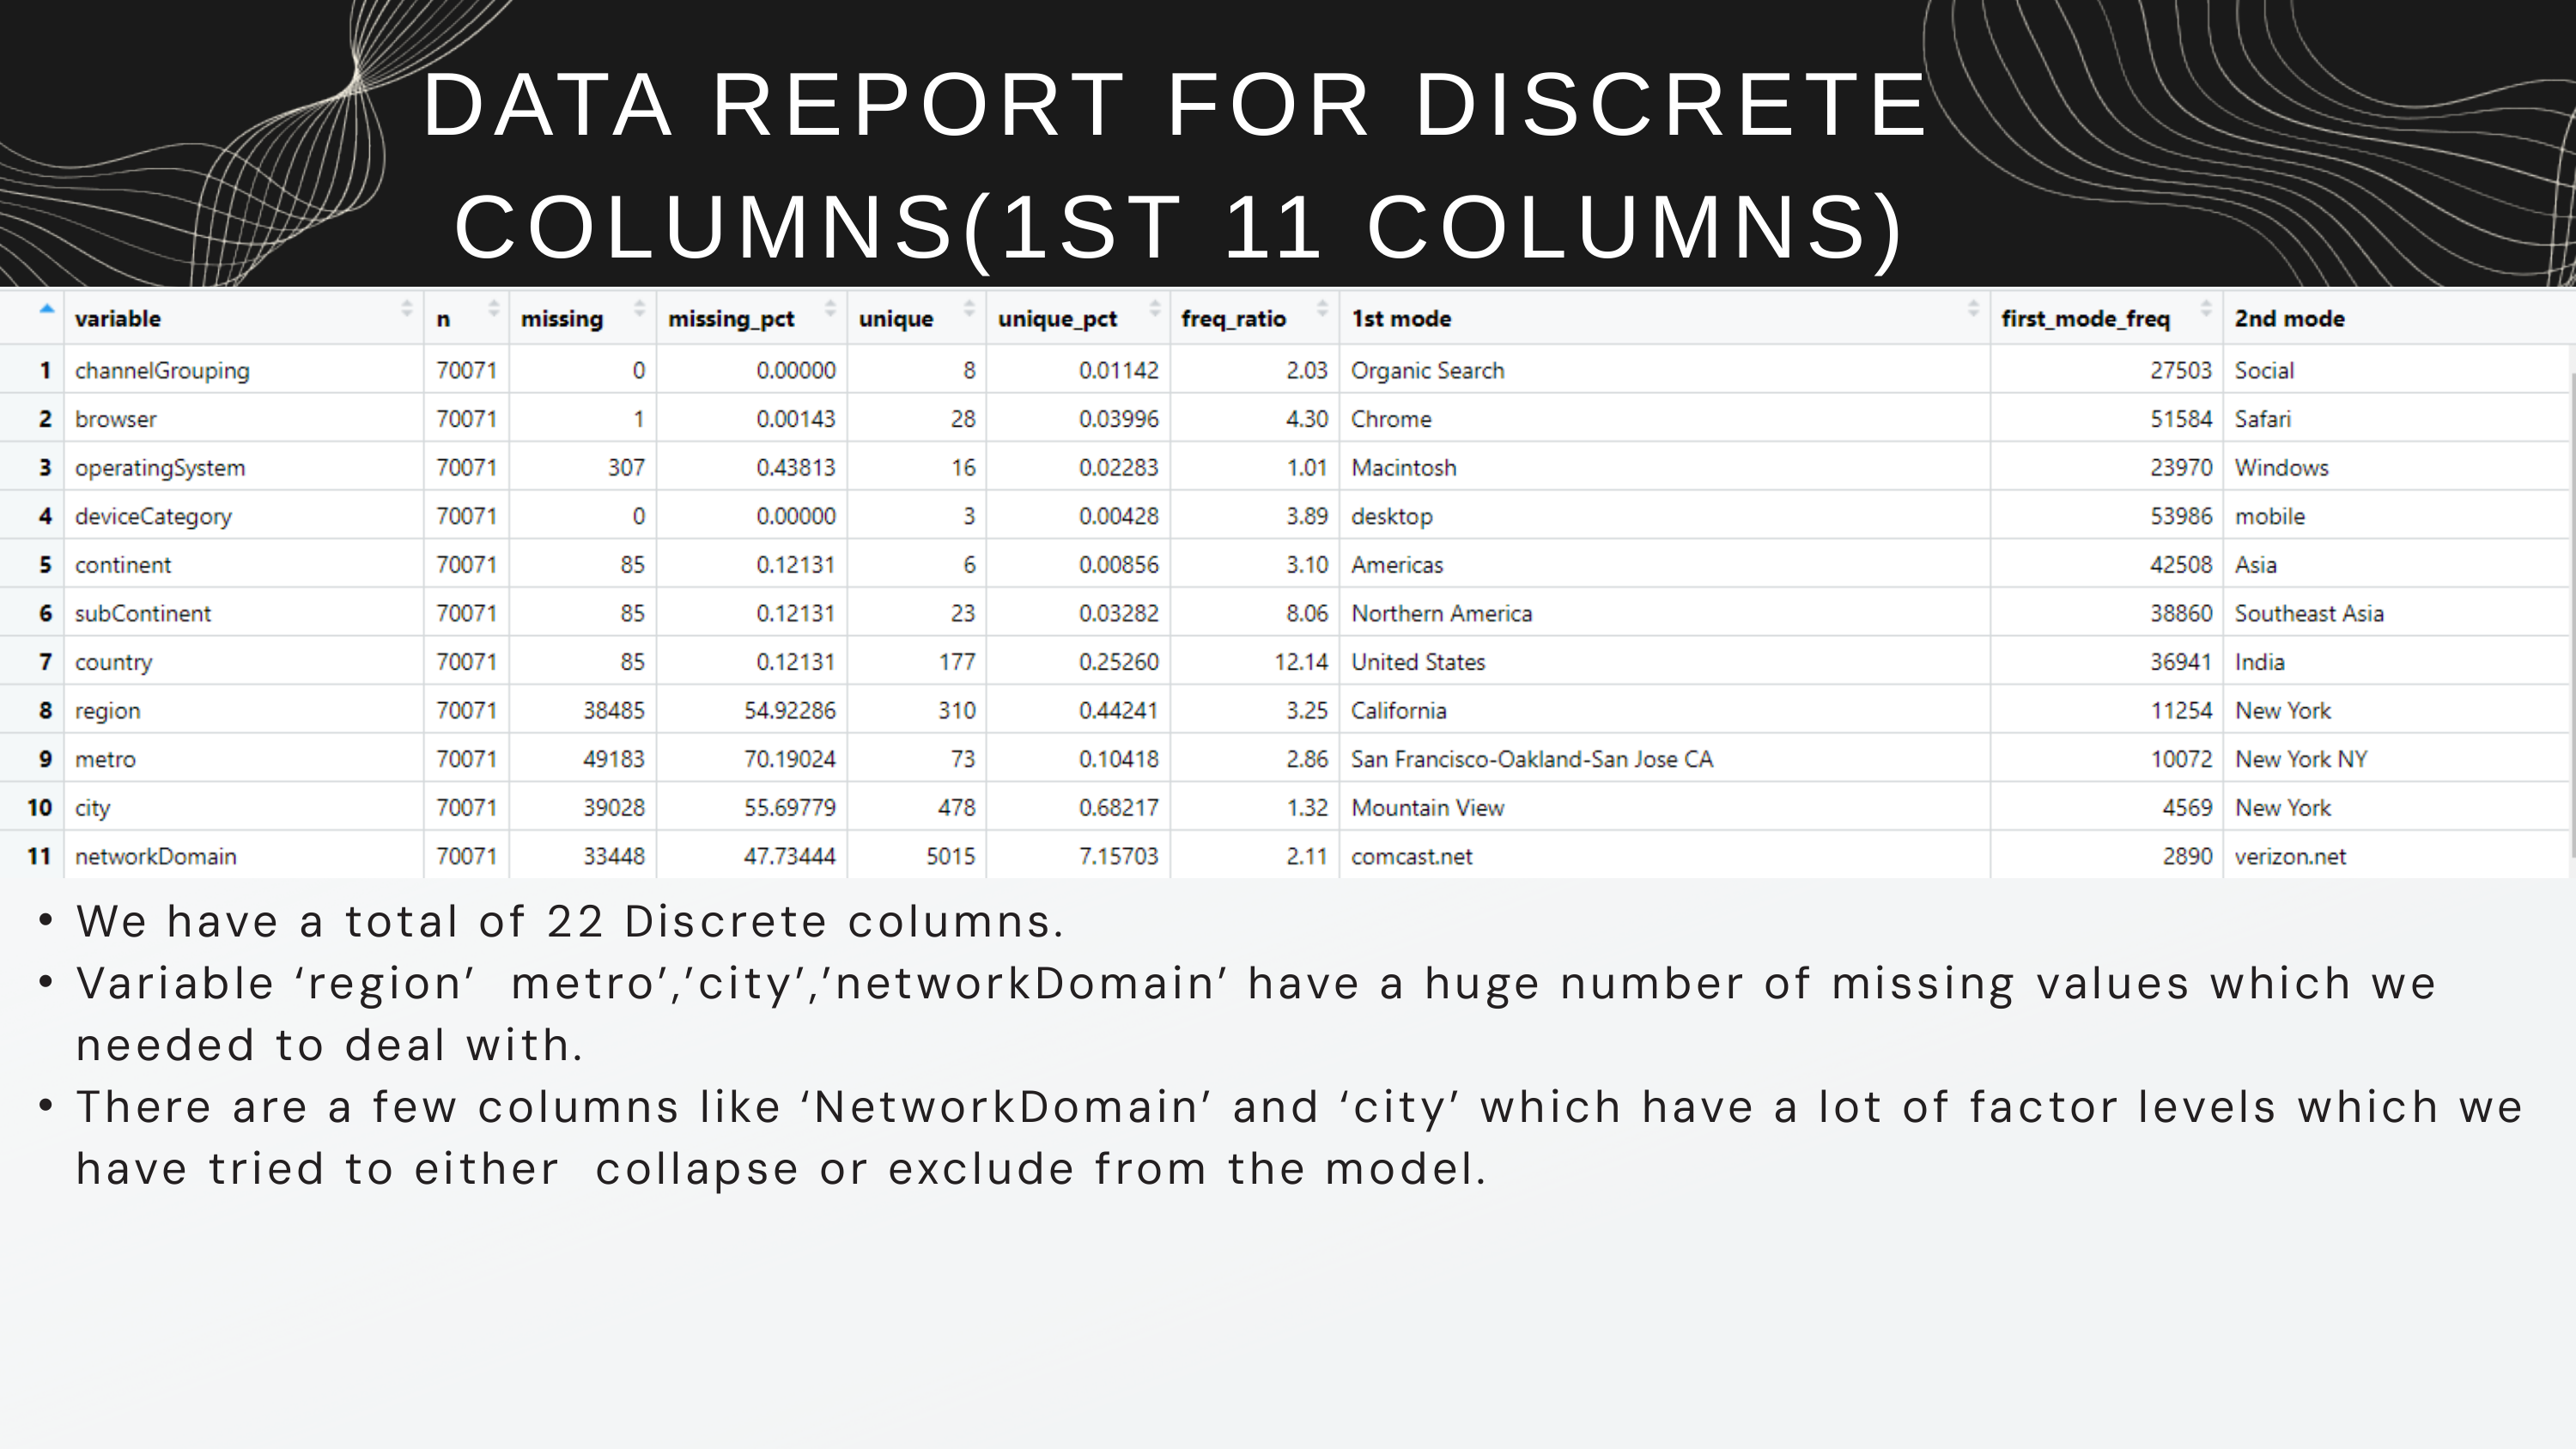

DATA REPORT FOR DISCRETE COLUMNS(1ST 11 COLUMNS)

We have a total of 22 Discrete columns.
Variable ‘region’  metro’,’city’,’networkDomain’ have a huge number of missing values which we needed to deal with.
There are a few columns like ‘NetworkDomain’ and ‘city’ which have a lot of factor levels which we have tried to either  collapse or exclude from the model.